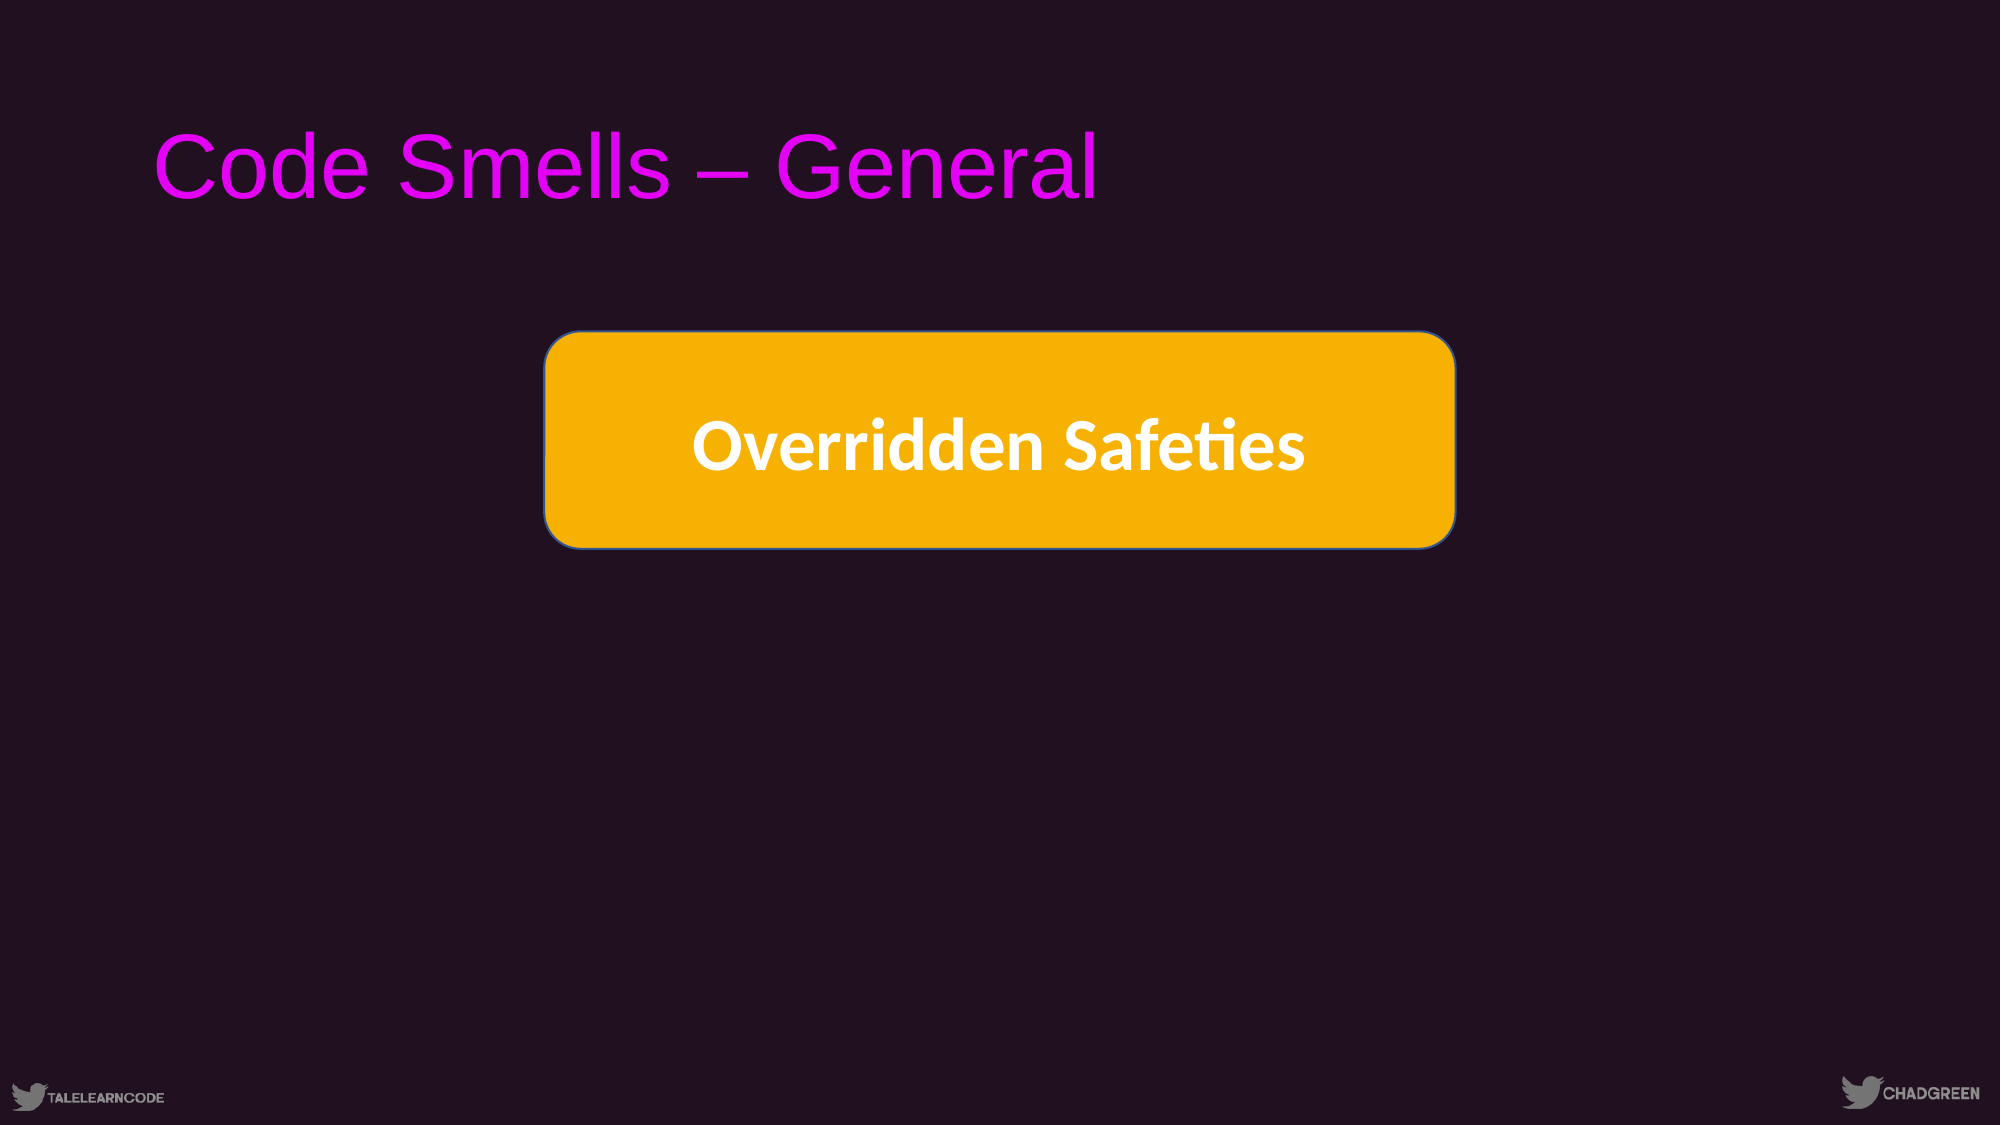

# Code Smells – General
Overridden Safeties